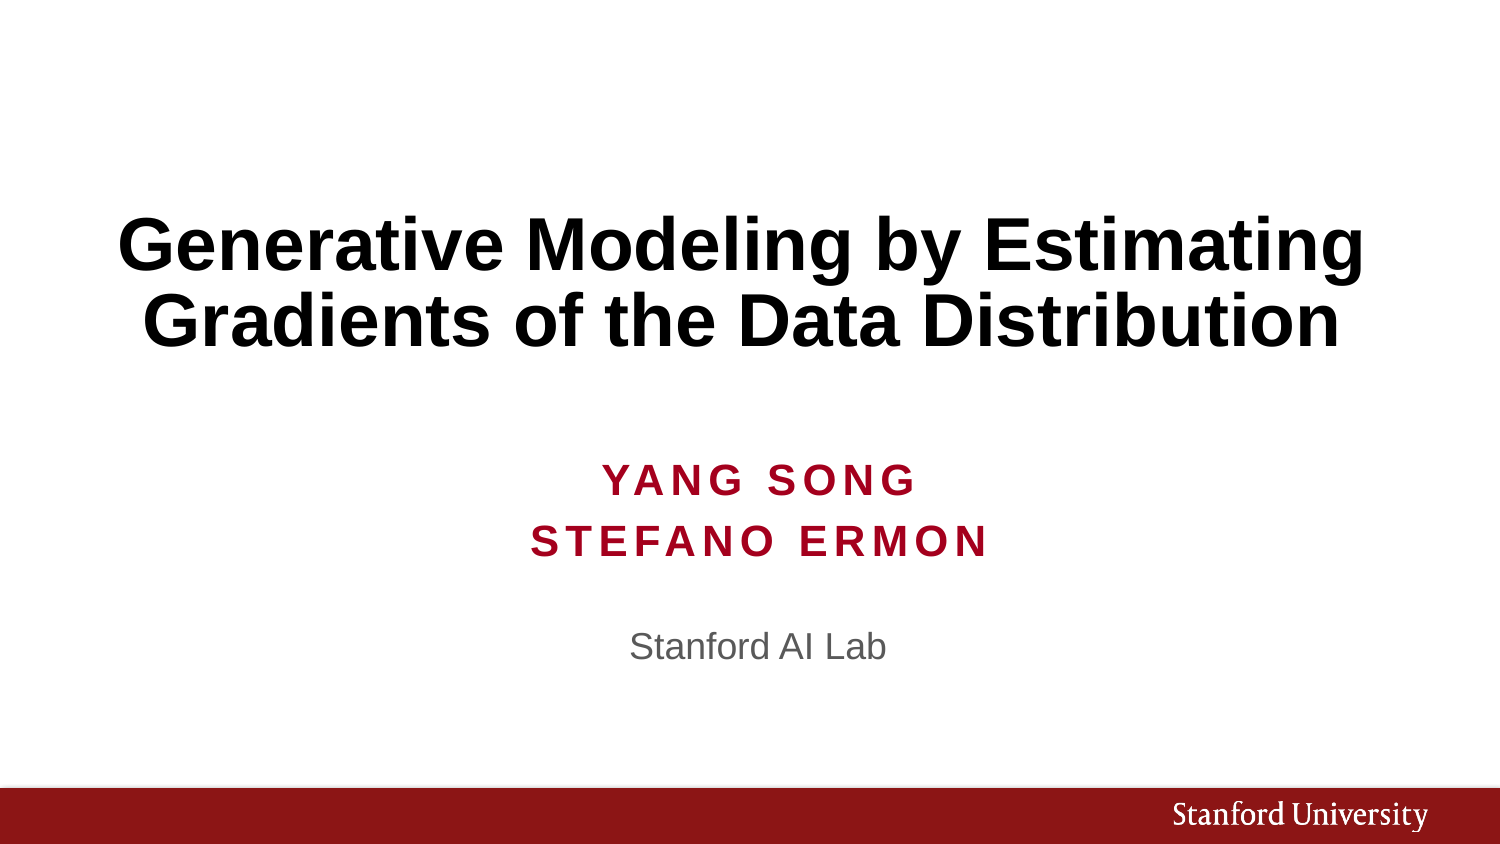

# Generative Modeling by Estimating Gradients of the Data Distribution
Yang Song
Stefano Ermon

Stanford AI Lab